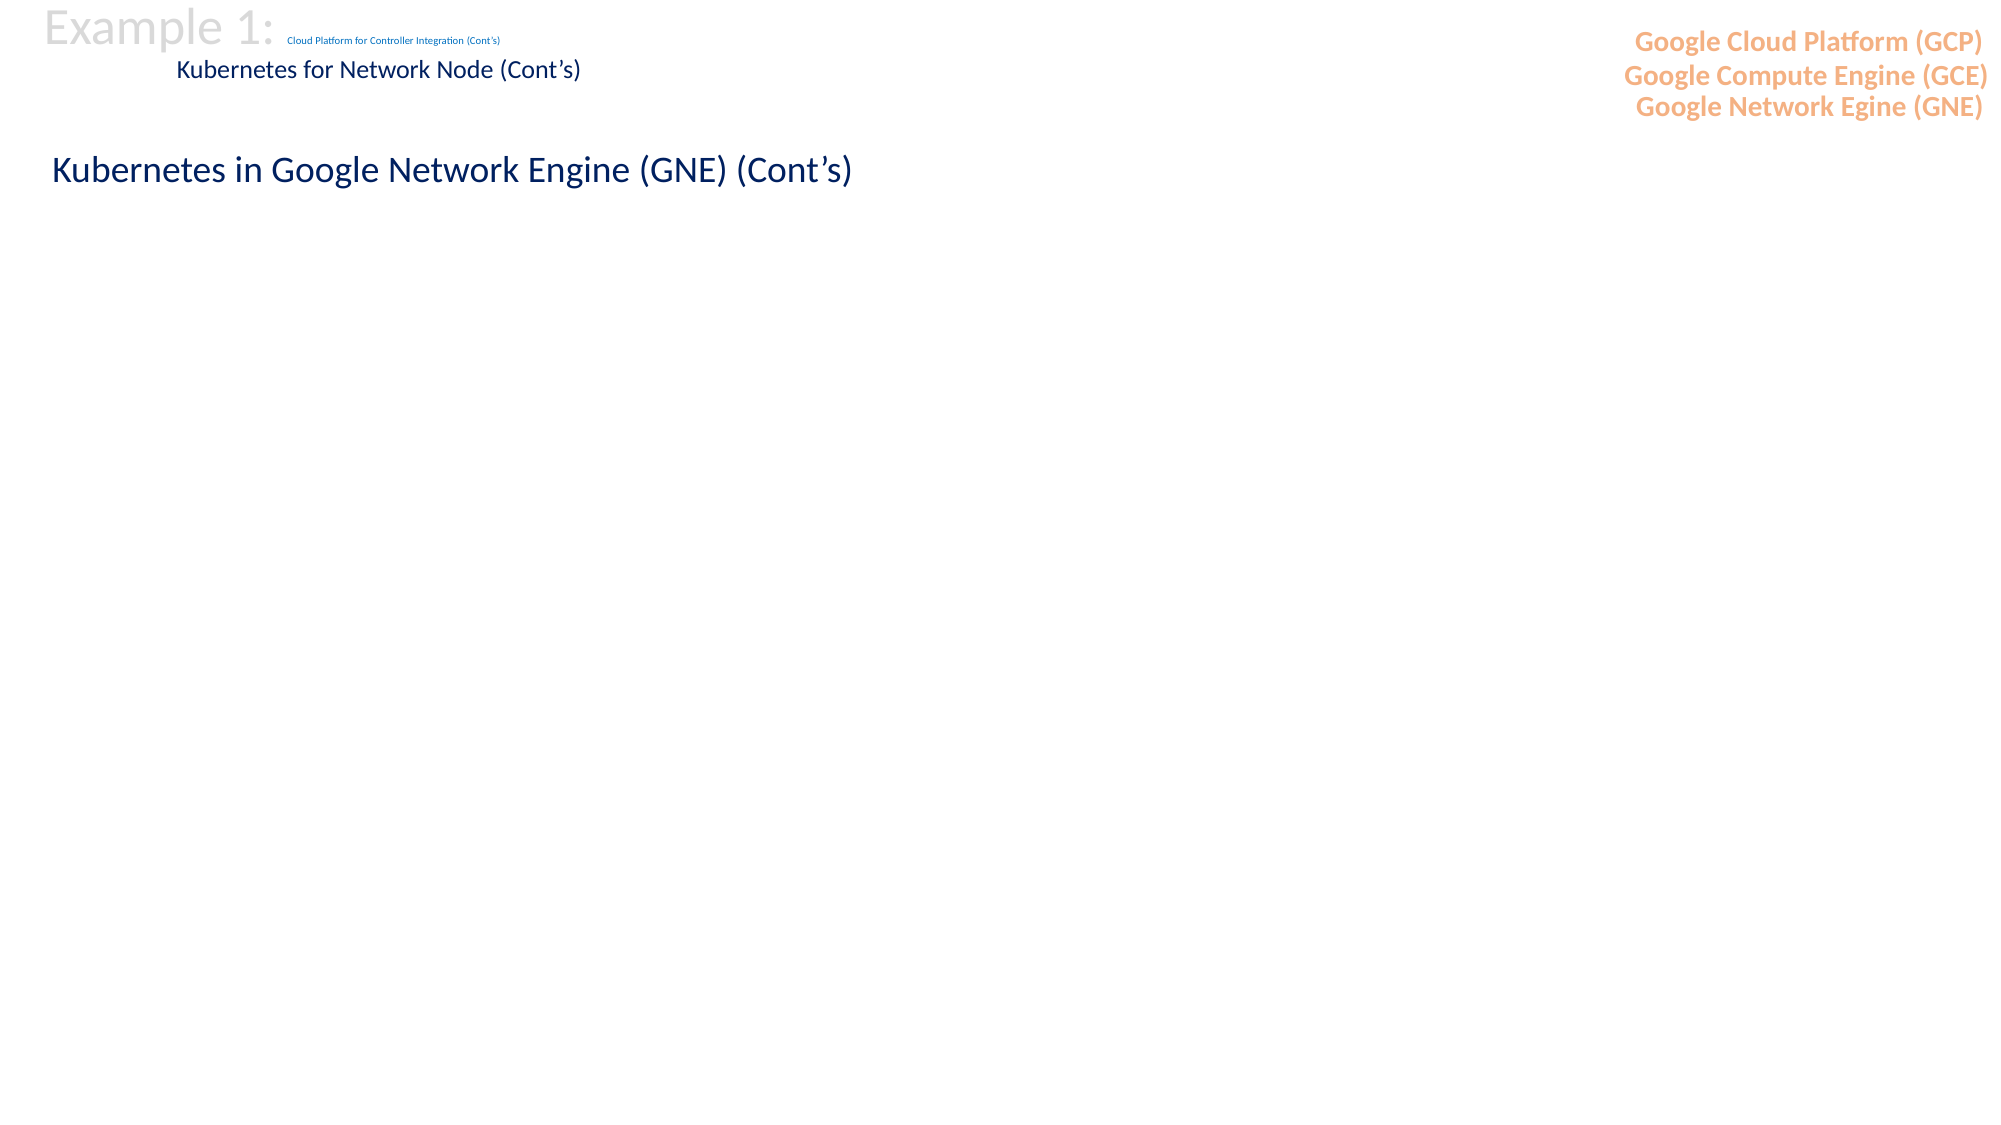

# Example 1: Cloud Platform for Controller Integration (Cont’s) Kubernetes for Network Node (Cont’s)
Google Cloud Platform (GCP)
Google Compute Engine (GCE)
Google Network Egine (GNE)
 Kubernetes in Google Network Engine (GNE) (Cont’s)